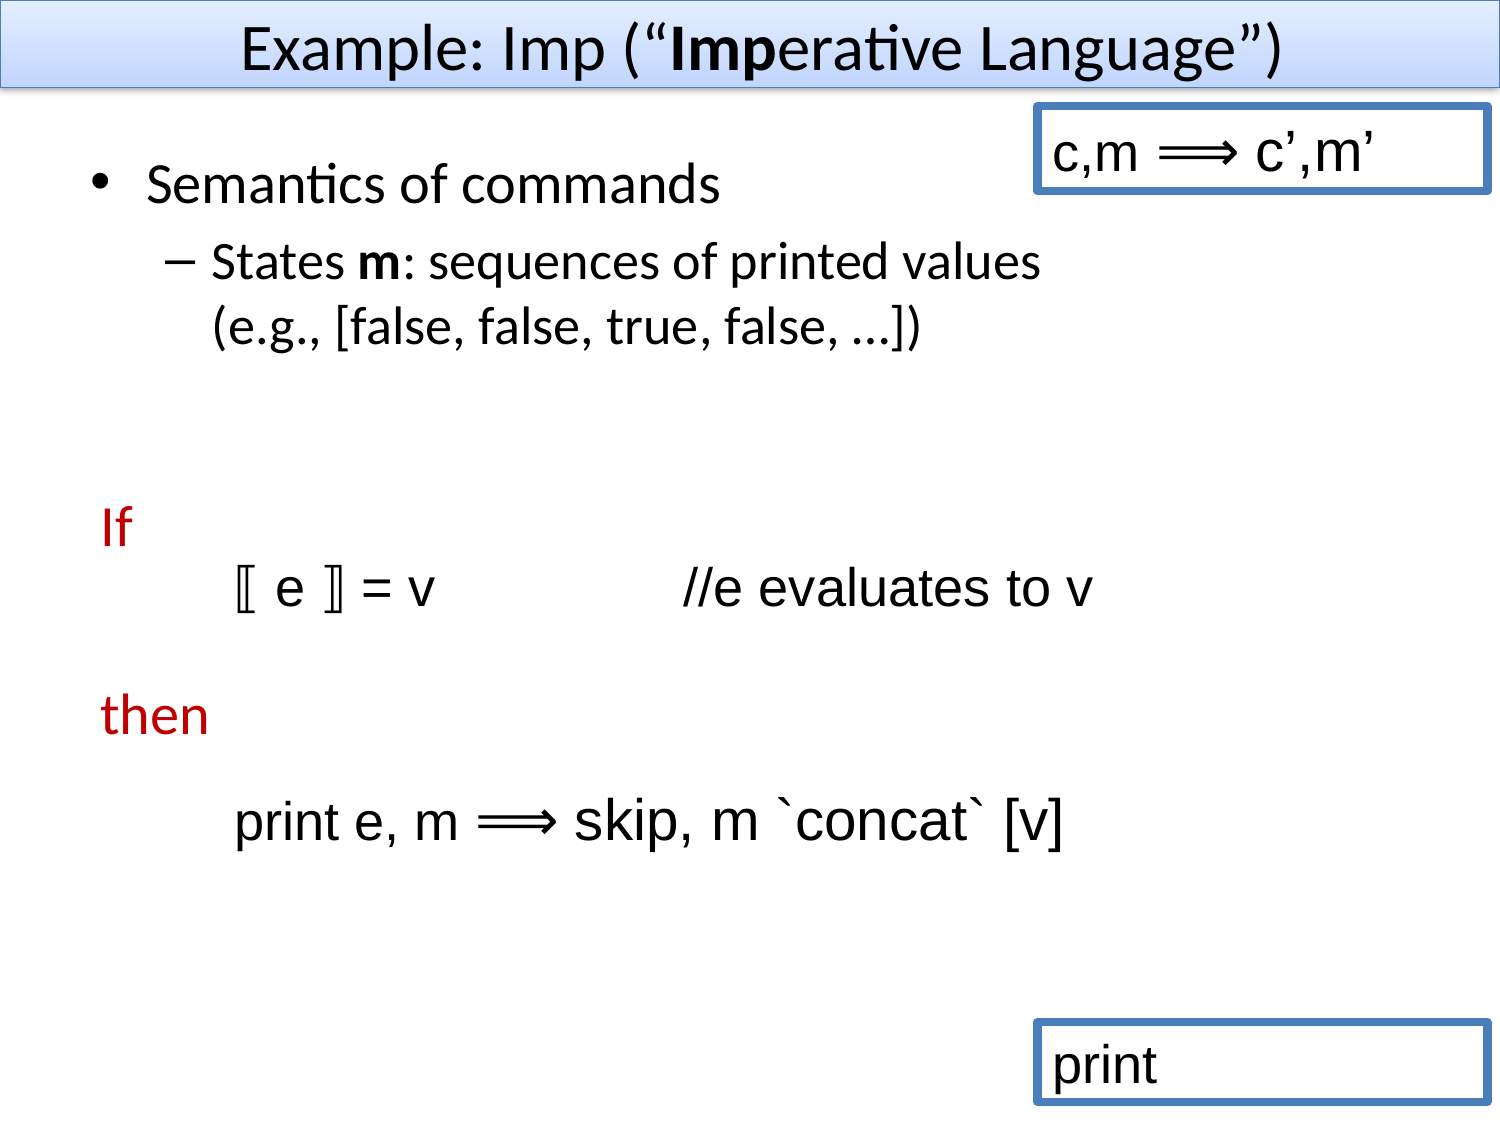

# Example: Imp (“Imperative Language”)
c,m ⟹ c’,m’
Semantics of commands
States m: sequences of printed values (e.g., [false, false, true, false, …])
If
⟦ e ⟧ = v 		//e evaluates to v
then
print e, m ⟹ skip, m `concat` [v]
print